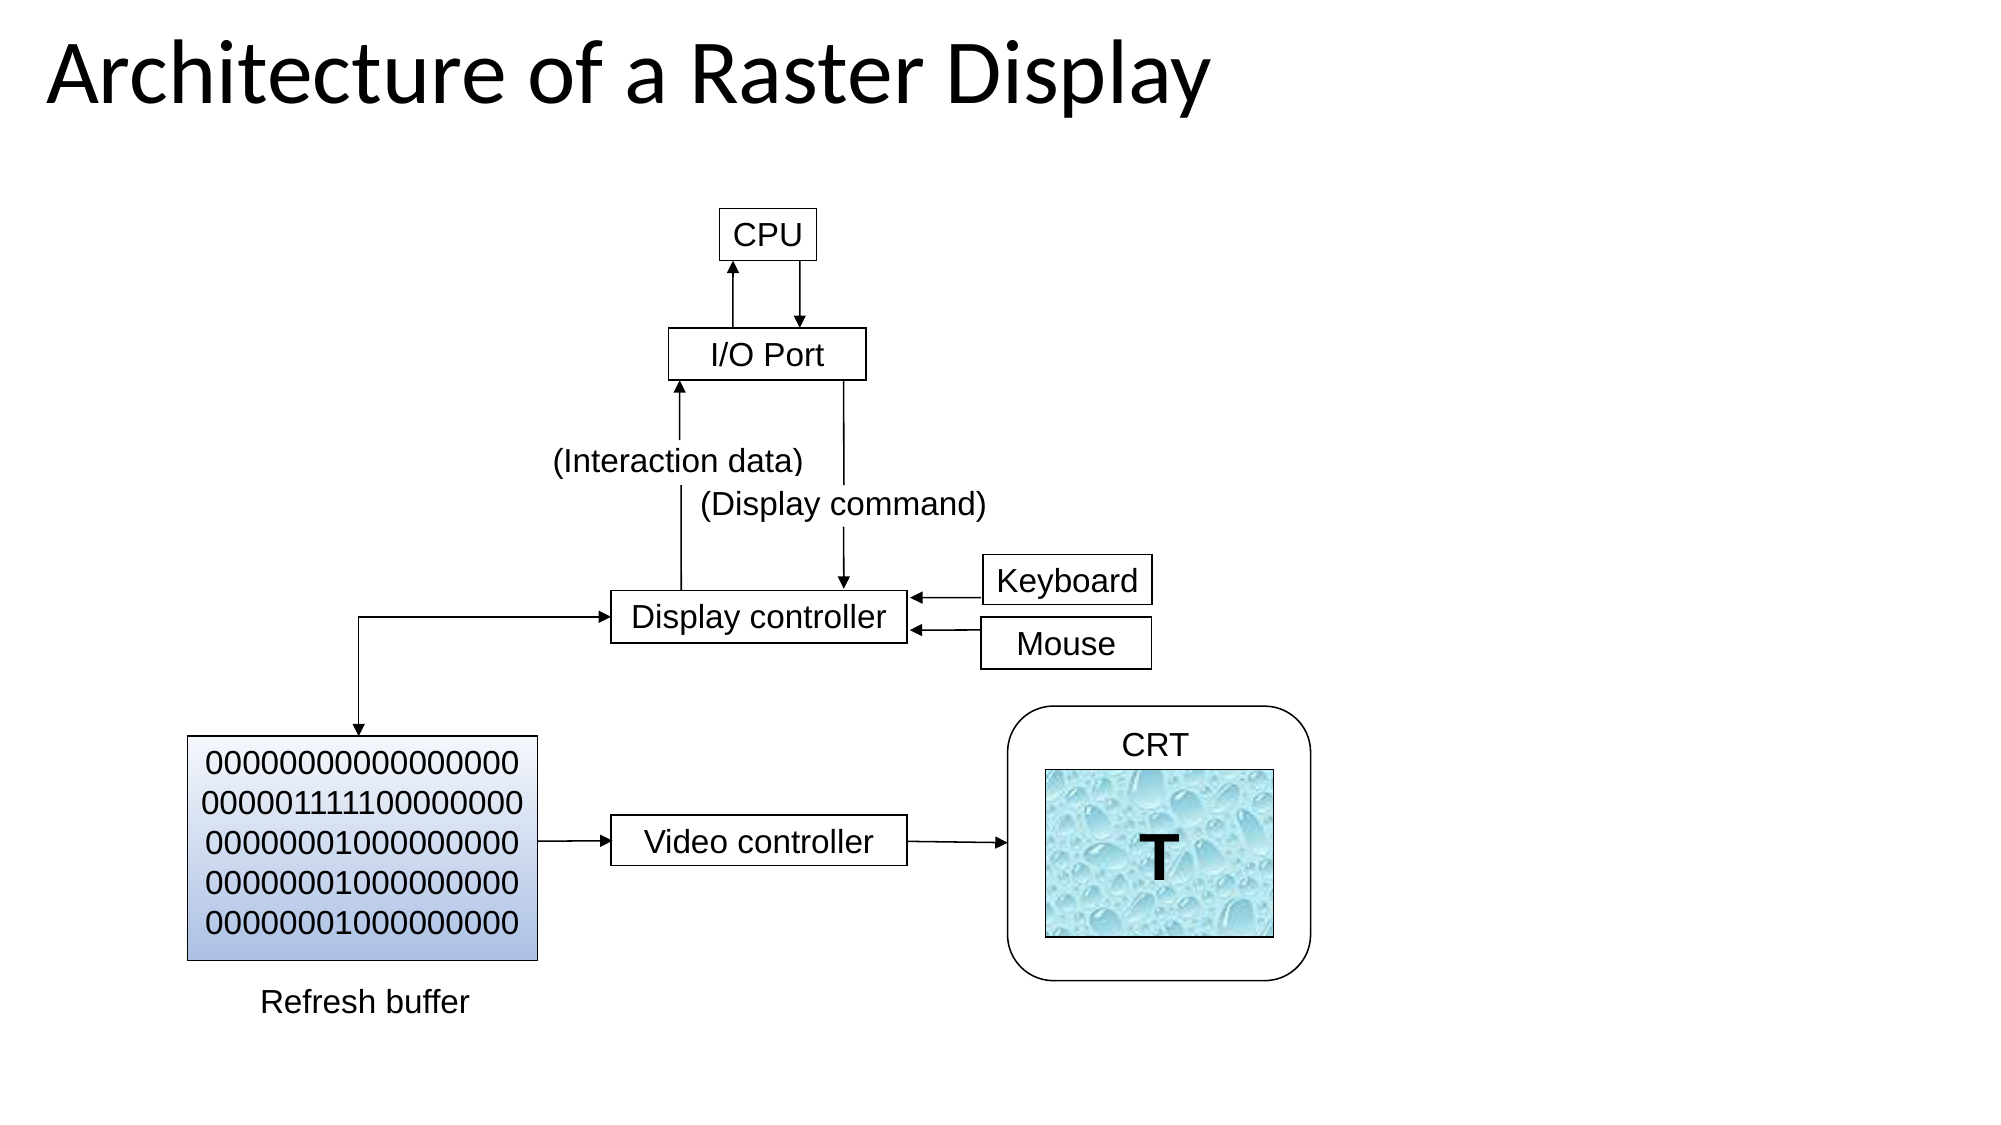

Architecture of a Raster Display

CPU

I/O Port

(Interaction data)
(Display command)

Keyboard
Display controller

Mouse

CRT
00000000000000000000001111100000000000000010000000000000000100000000000000001000000000

T
Video controller

Refresh buffer